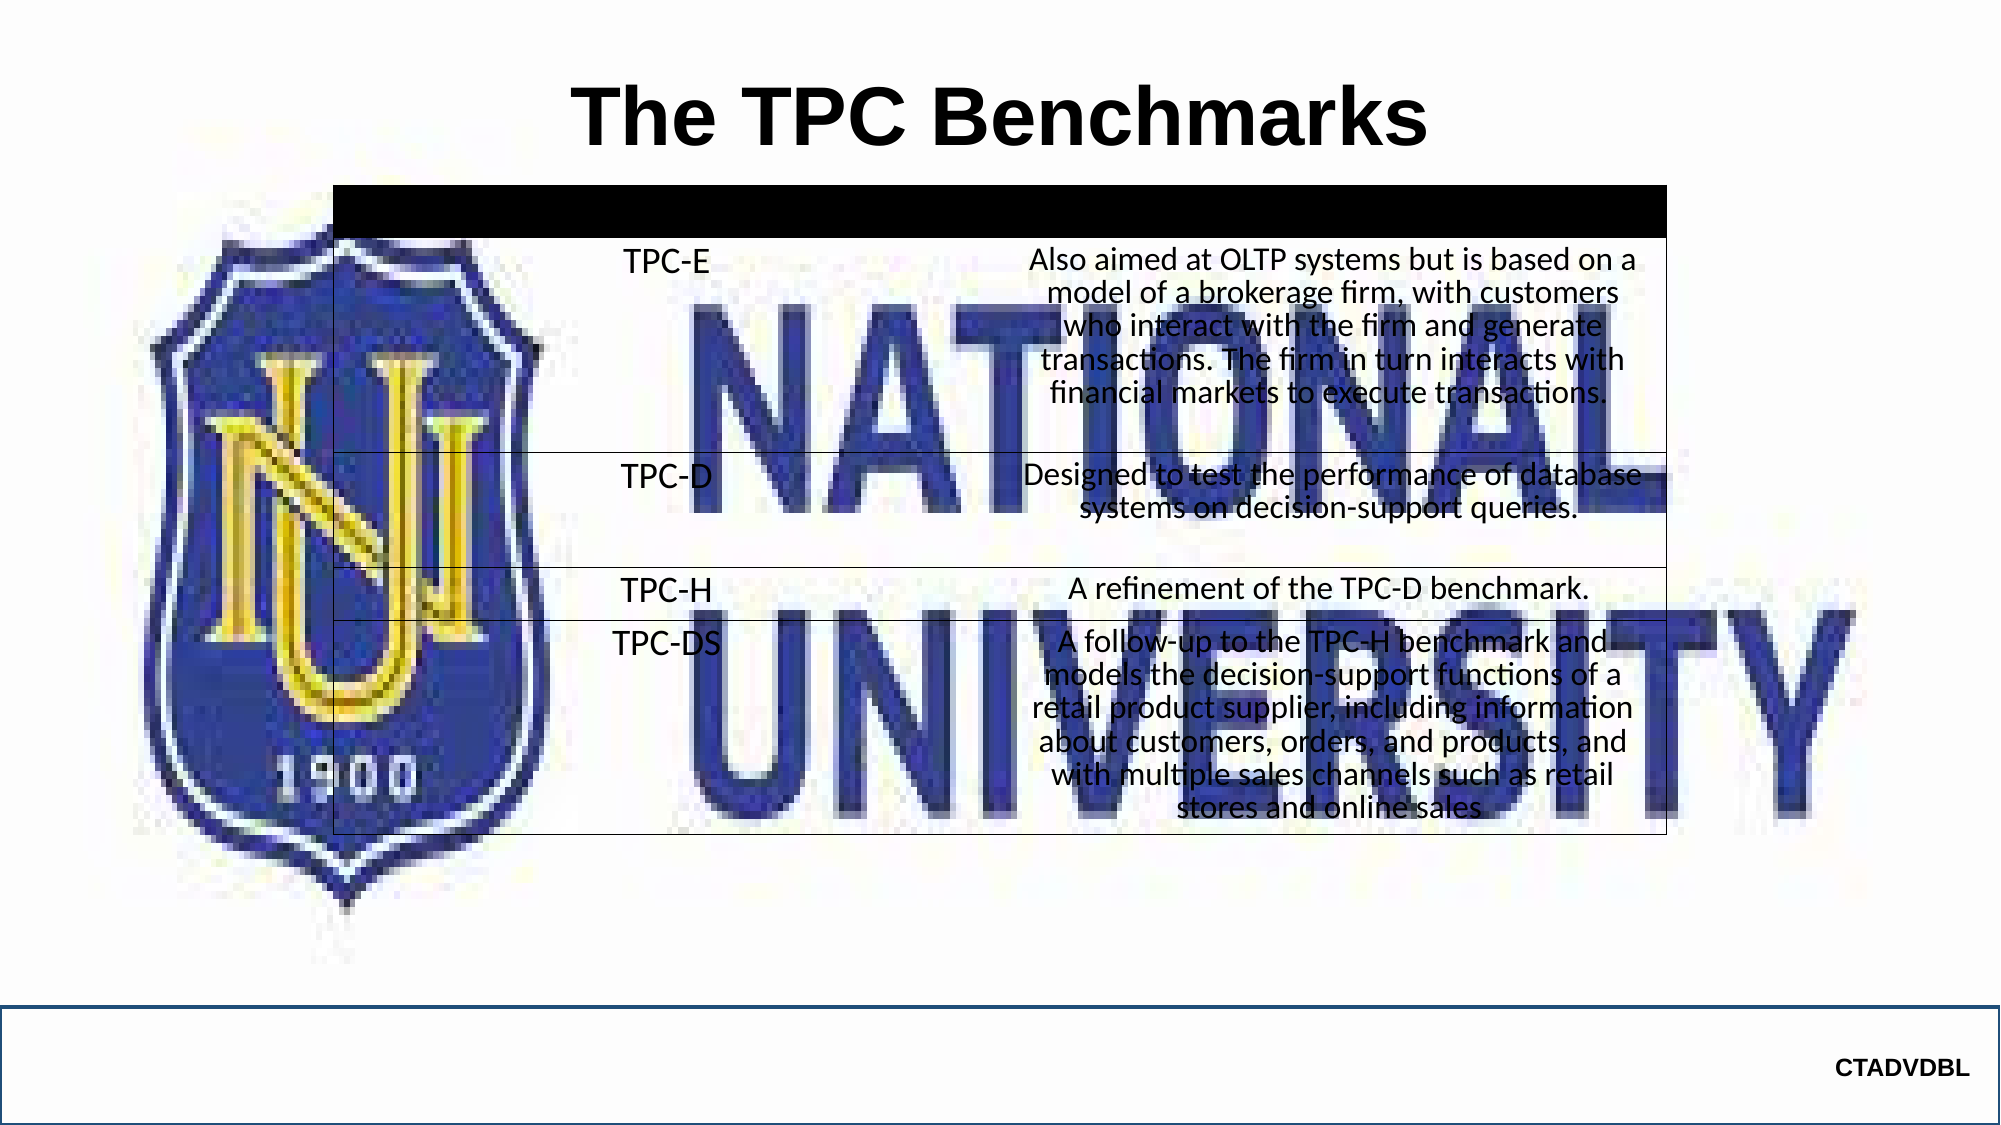

# The TPC Benchmarks
|  |  |
| --- | --- |
| TPC-E | Also aimed at OLTP systems but is based on a model of a brokerage firm, with customers who interact with the firm and generate transactions. The firm in turn interacts with financial markets to execute transactions. |
| TPC-D | Designed to test the performance of database systems on decision-support queries. |
| TPC-H | A refinement of the TPC-D benchmark. |
| TPC-DS | A follow-up to the TPC-H benchmark and models the decision-support functions of a retail product supplier, including information about customers, orders, and products, and with multiple sales channels such as retail stores and online sales |
CTADVDBL